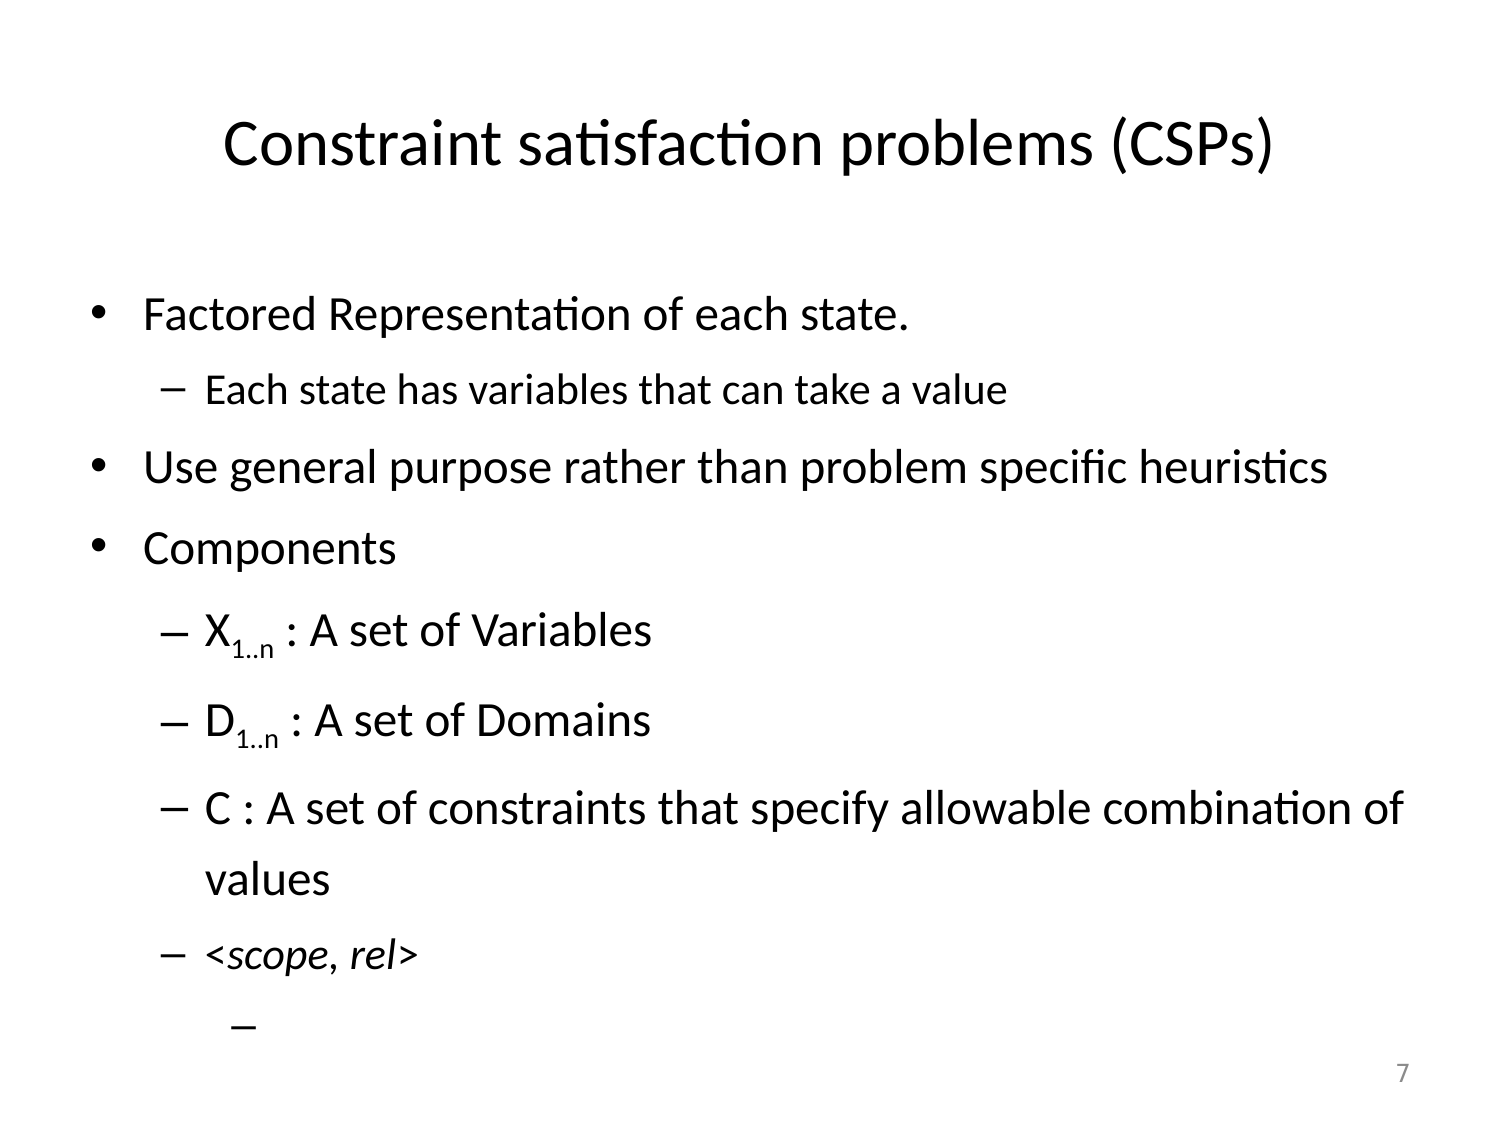

# Constraint satisfaction problems (CSPs)
Factored Representation of each state.
Each state has variables that can take a value
Use general purpose rather than problem specific heuristics
Components
X1..n : A set of Variables
D1..n : A set of Domains
C : A set of constraints that specify allowable combination of values
<scope, rel>

7